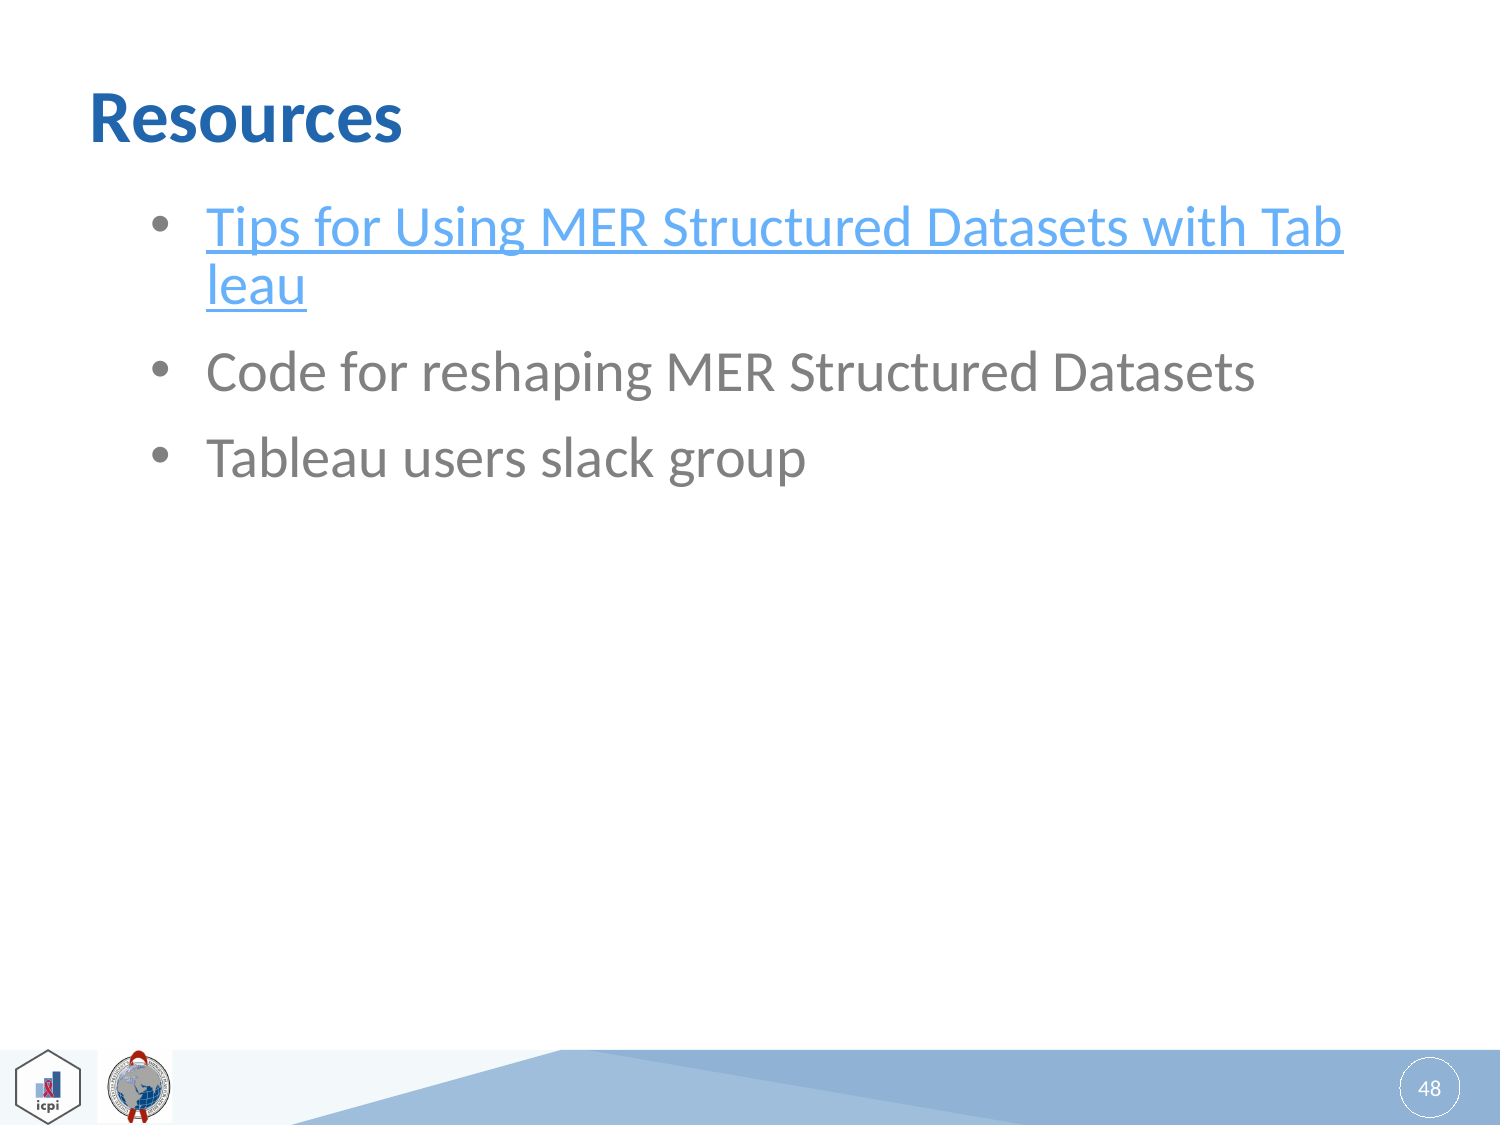

# Resources
Tips for Using MER Structured Datasets with Tableau
Code for reshaping MER Structured Datasets
Tableau users slack group

48